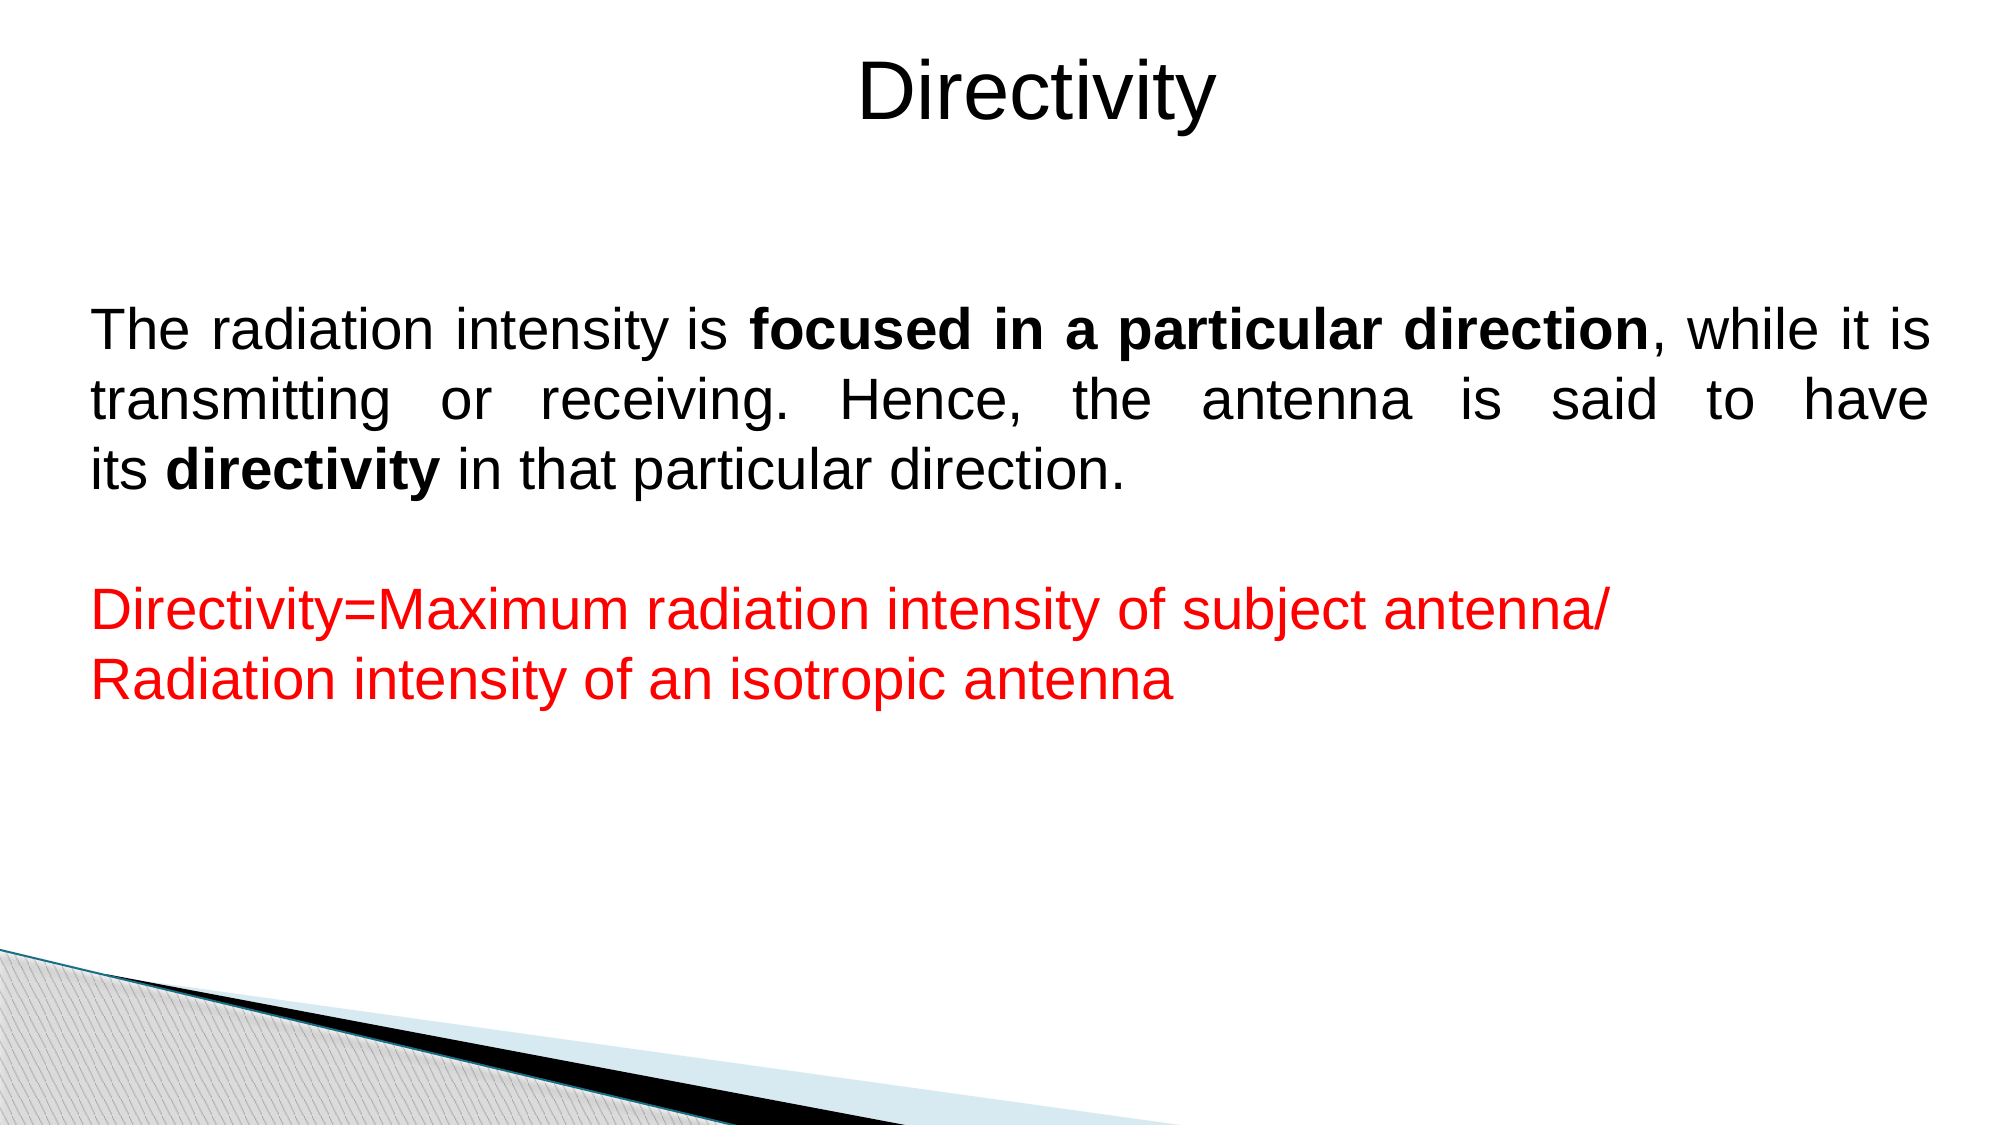

Directivity

The radiation intensity is focused in a particular direction, while it is transmitting or receiving. Hence, the antenna is said to have its directivity in that particular direction.

Directivity=Maximum radiation intensity of subject antenna/ Radiation intensity of an isotropic antenna